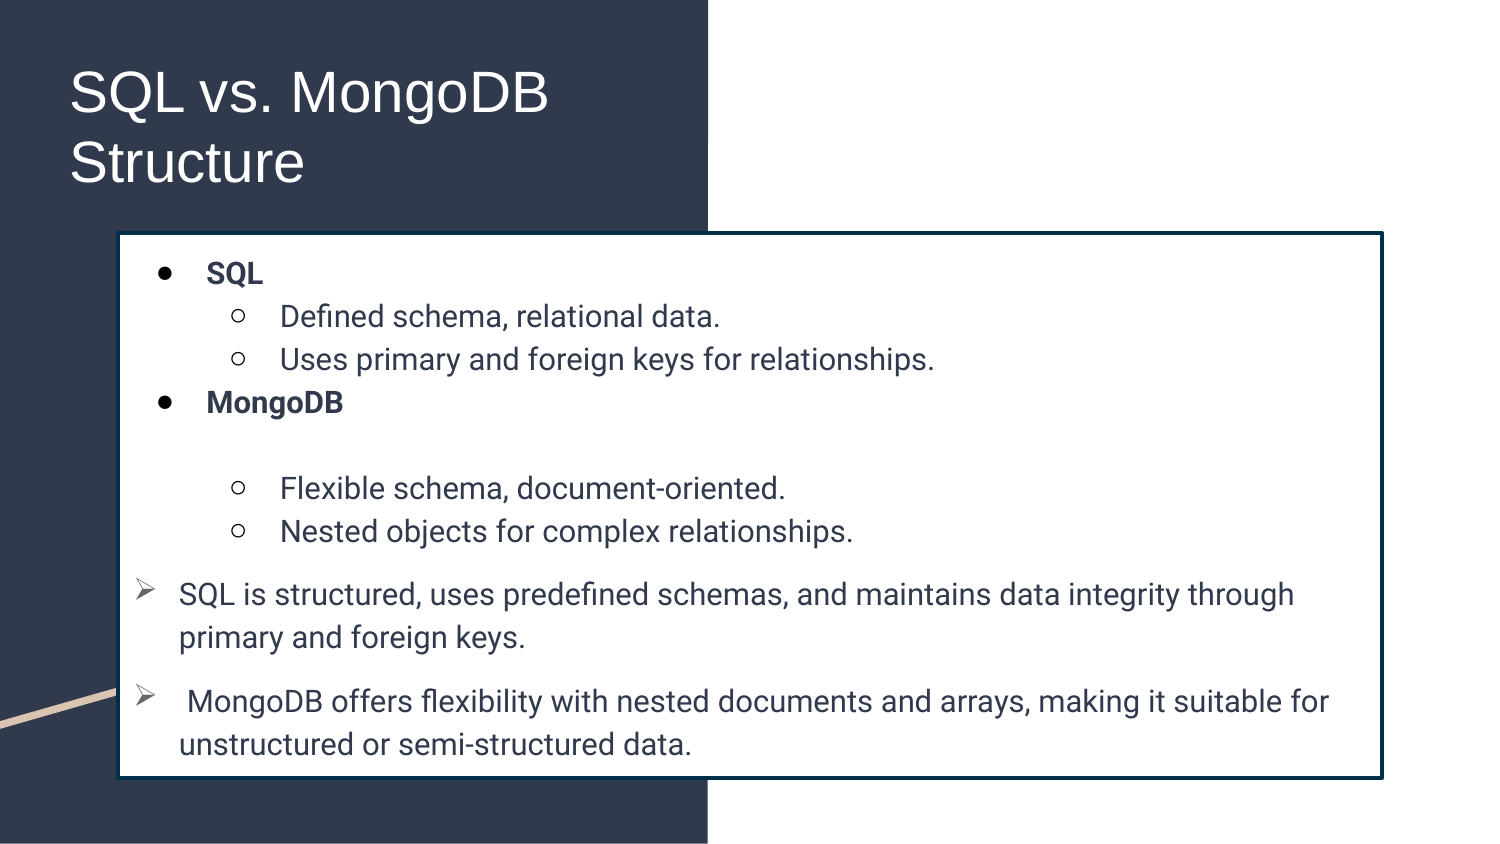

# SQL vs. MongoDB
Structure
SQL
Defined schema, relational data.
Uses primary and foreign keys for relationships.
MongoDB
Flexible schema, document-oriented.
Nested objects for complex relationships.
SQL is structured, uses predefined schemas, and maintains data integrity through primary and foreign keys.
 MongoDB offers flexibility with nested documents and arrays, making it suitable for unstructured or semi-structured data.